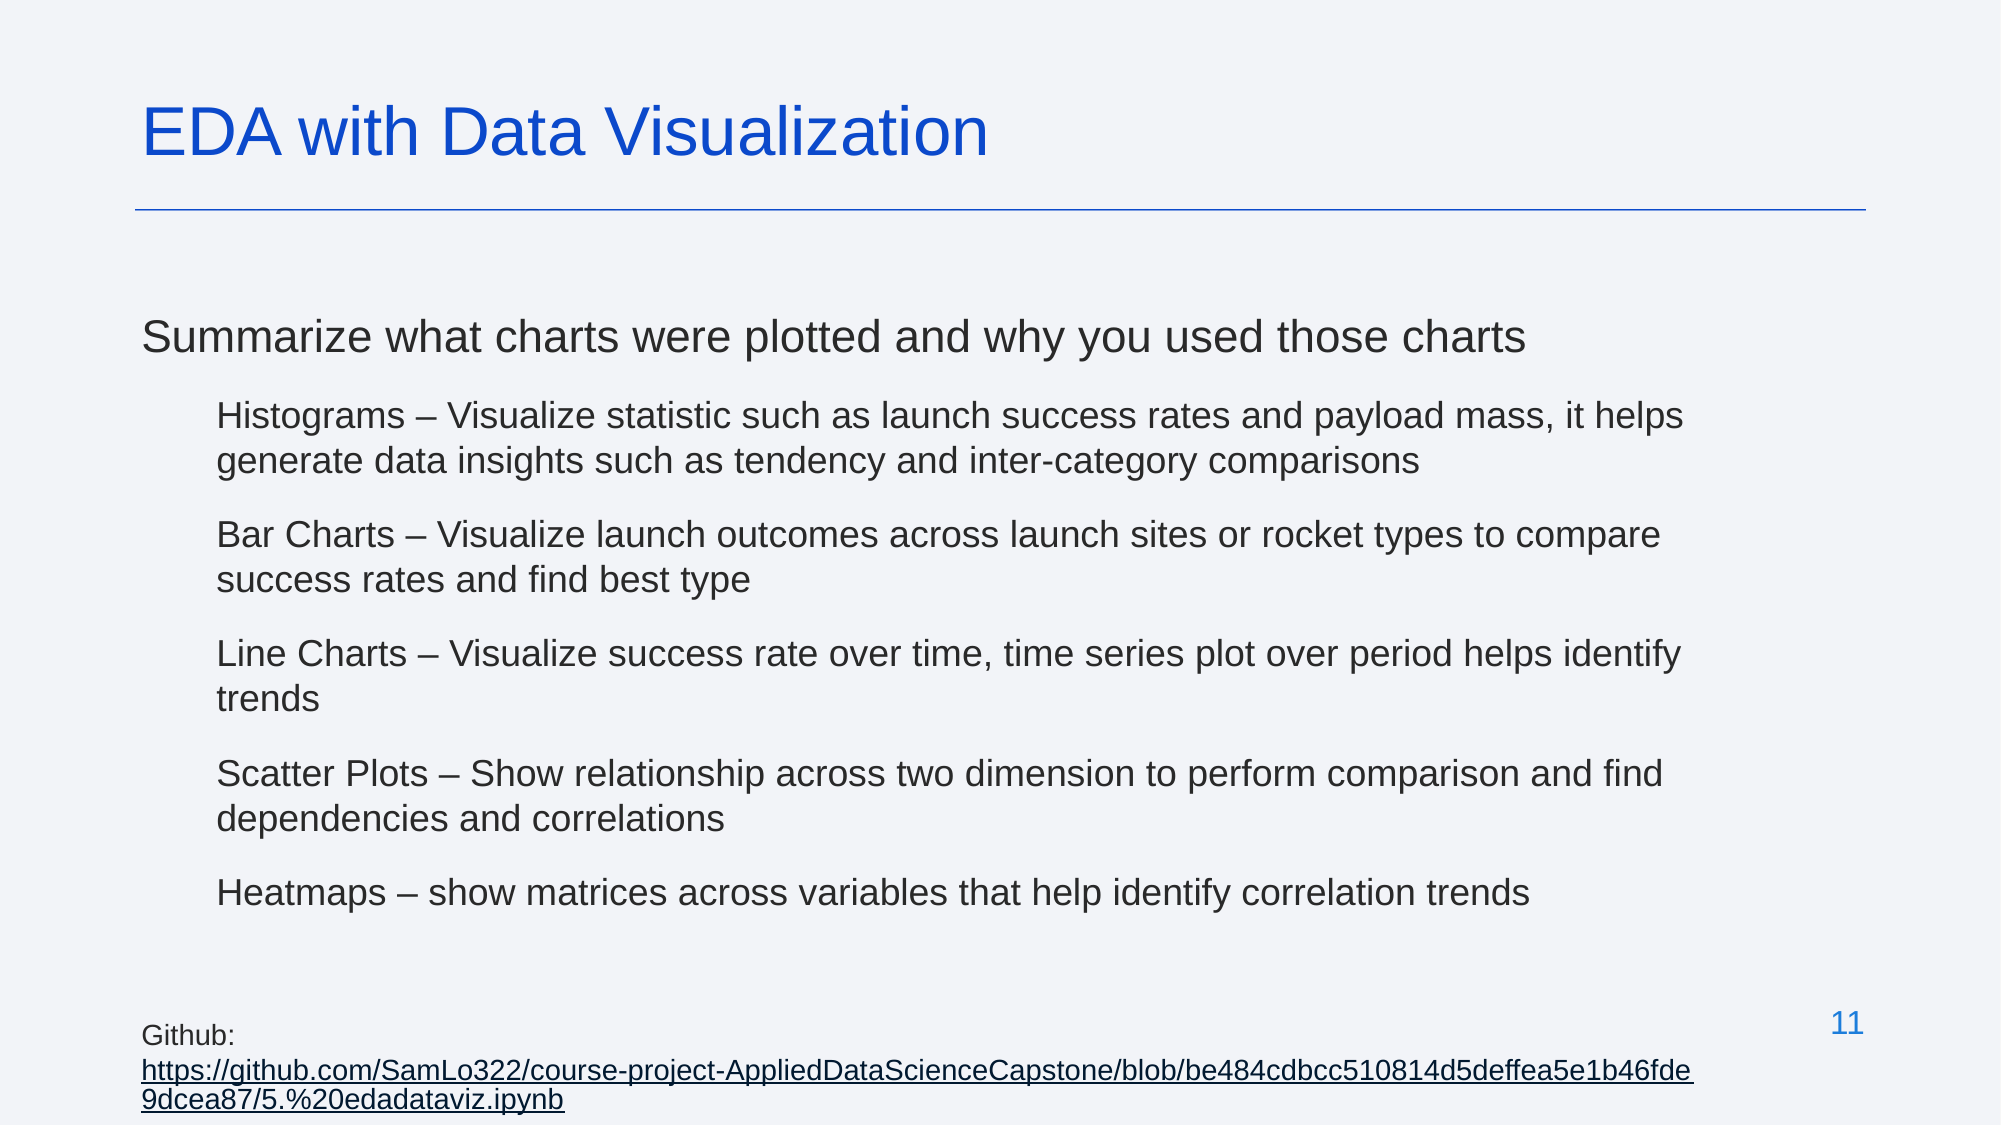

EDA with Data Visualization
Summarize what charts were plotted and why you used those charts
Histograms – Visualize statistic such as launch success rates and payload mass, it helps generate data insights such as tendency and inter-category comparisons
Bar Charts – Visualize launch outcomes across launch sites or rocket types to compare success rates and find best type
Line Charts – Visualize success rate over time, time series plot over period helps identify trends
Scatter Plots – Show relationship across two dimension to perform comparison and find dependencies and correlations
Heatmaps – show matrices across variables that help identify correlation trends

Github: https://github.com/SamLo322/course-project-AppliedDataScienceCapstone/blob/be484cdbcc510814d5deffea5e1b46fde9dcea87/5.%20edadataviz.ipynb
11